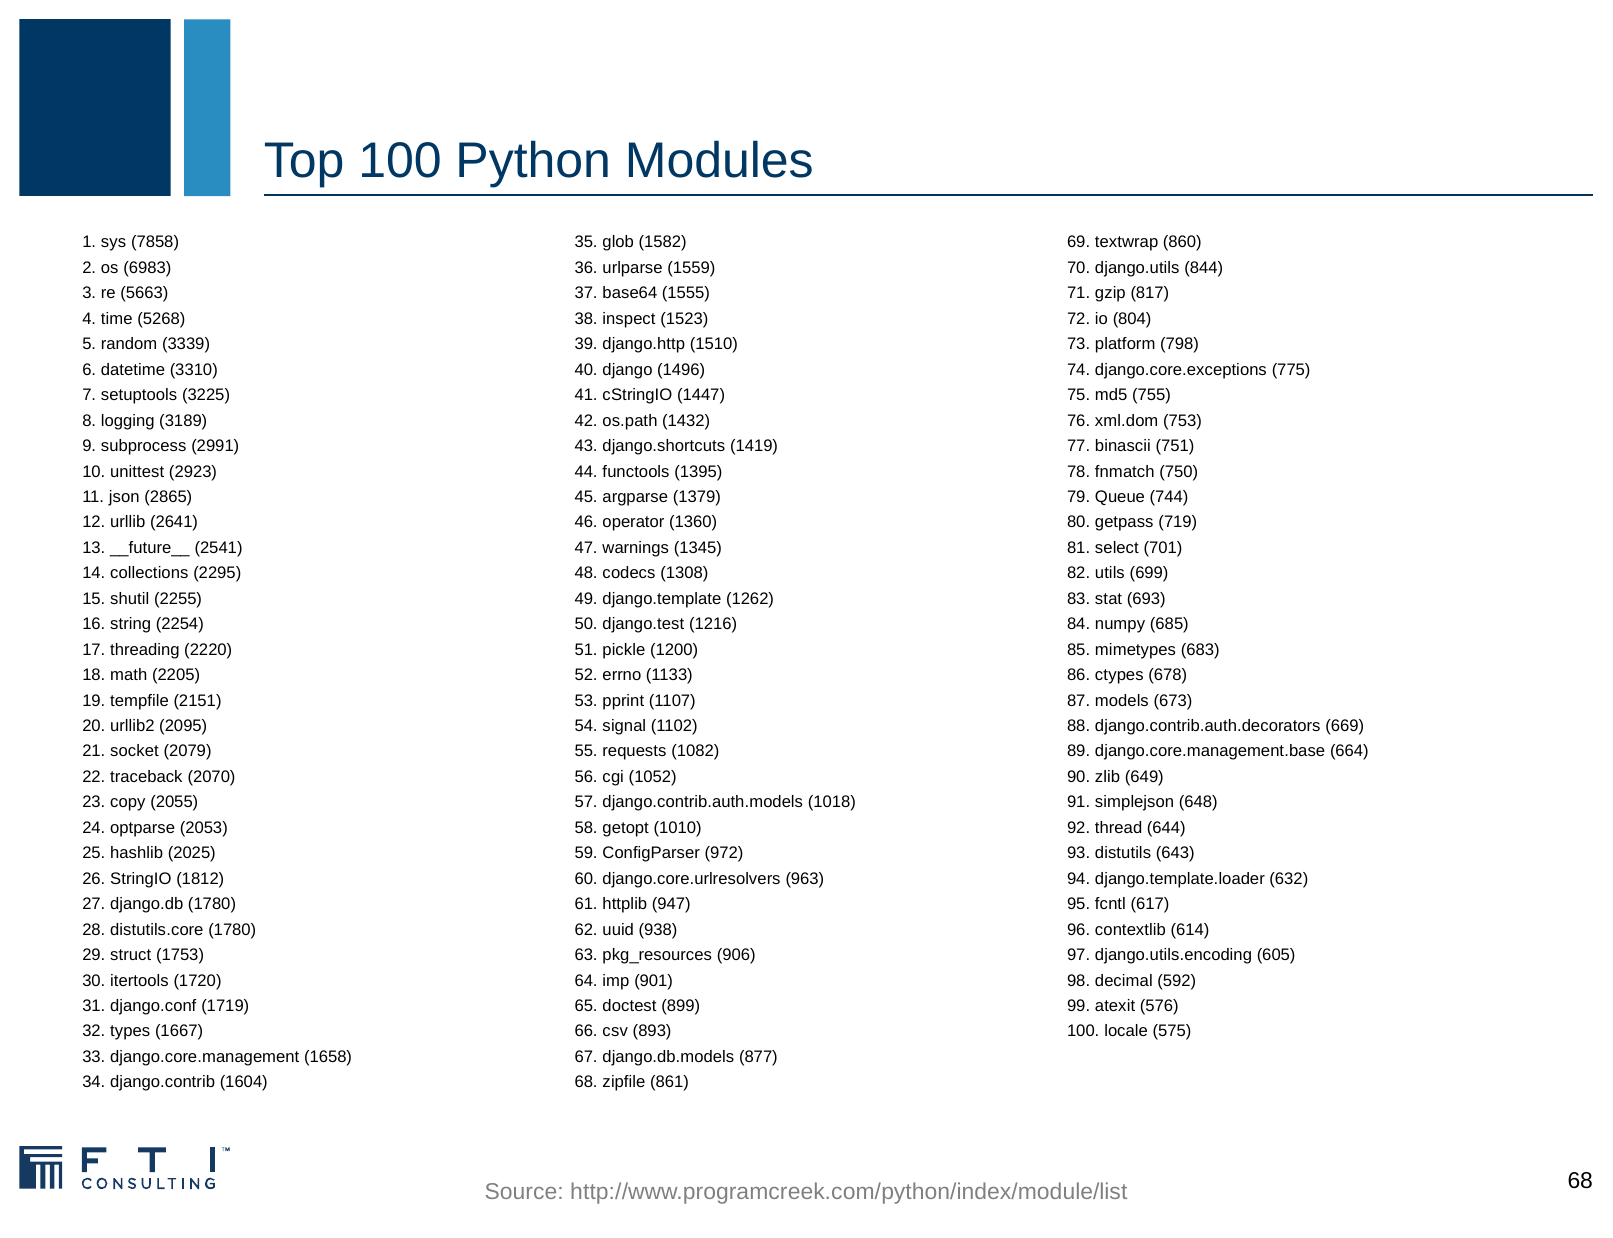

# Top 100 Python Modules
1. sys (7858)
2. os (6983)
3. re (5663)
4. time (5268)
5. random (3339)
6. datetime (3310)
7. setuptools (3225)
8. logging (3189)
9. subprocess (2991)
10. unittest (2923)
11. json (2865)
12. urllib (2641)
13. __future__ (2541)
14. collections (2295)
15. shutil (2255)
16. string (2254)
17. threading (2220)
18. math (2205)
19. tempfile (2151)
20. urllib2 (2095)
21. socket (2079)
22. traceback (2070)
23. copy (2055)
24. optparse (2053)
25. hashlib (2025)
26. StringIO (1812)
27. django.db (1780)
28. distutils.core (1780)
29. struct (1753)
30. itertools (1720)
31. django.conf (1719)
32. types (1667)
33. django.core.management (1658)
34. django.contrib (1604)
35. glob (1582)
36. urlparse (1559)
37. base64 (1555)
38. inspect (1523)
39. django.http (1510)
40. django (1496)
41. cStringIO (1447)
42. os.path (1432)
43. django.shortcuts (1419)
44. functools (1395)
45. argparse (1379)
46. operator (1360)
47. warnings (1345)
48. codecs (1308)
49. django.template (1262)
50. django.test (1216)
51. pickle (1200)
52. errno (1133)
53. pprint (1107)
54. signal (1102)
55. requests (1082)
56. cgi (1052)
57. django.contrib.auth.models (1018)
58. getopt (1010)
59. ConfigParser (972)
60. django.core.urlresolvers (963)
61. httplib (947)
62. uuid (938)
63. pkg_resources (906)
64. imp (901)
65. doctest (899)
66. csv (893)
67. django.db.models (877)
68. zipfile (861)
69. textwrap (860)
70. django.utils (844)
71. gzip (817)
72. io (804)
73. platform (798)
74. django.core.exceptions (775)
75. md5 (755)
76. xml.dom (753)
77. binascii (751)
78. fnmatch (750)
79. Queue (744)
80. getpass (719)
81. select (701)
82. utils (699)
83. stat (693)
84. numpy (685)
85. mimetypes (683)
86. ctypes (678)
87. models (673)
88. django.contrib.auth.decorators (669)
89. django.core.management.base (664)
90. zlib (649)
91. simplejson (648)
92. thread (644)
93. distutils (643)
94. django.template.loader (632)
95. fcntl (617)
96. contextlib (614)
97. django.utils.encoding (605)
98. decimal (592)
99. atexit (576)
100. locale (575)

68
Source: http://www.programcreek.com/python/index/module/list